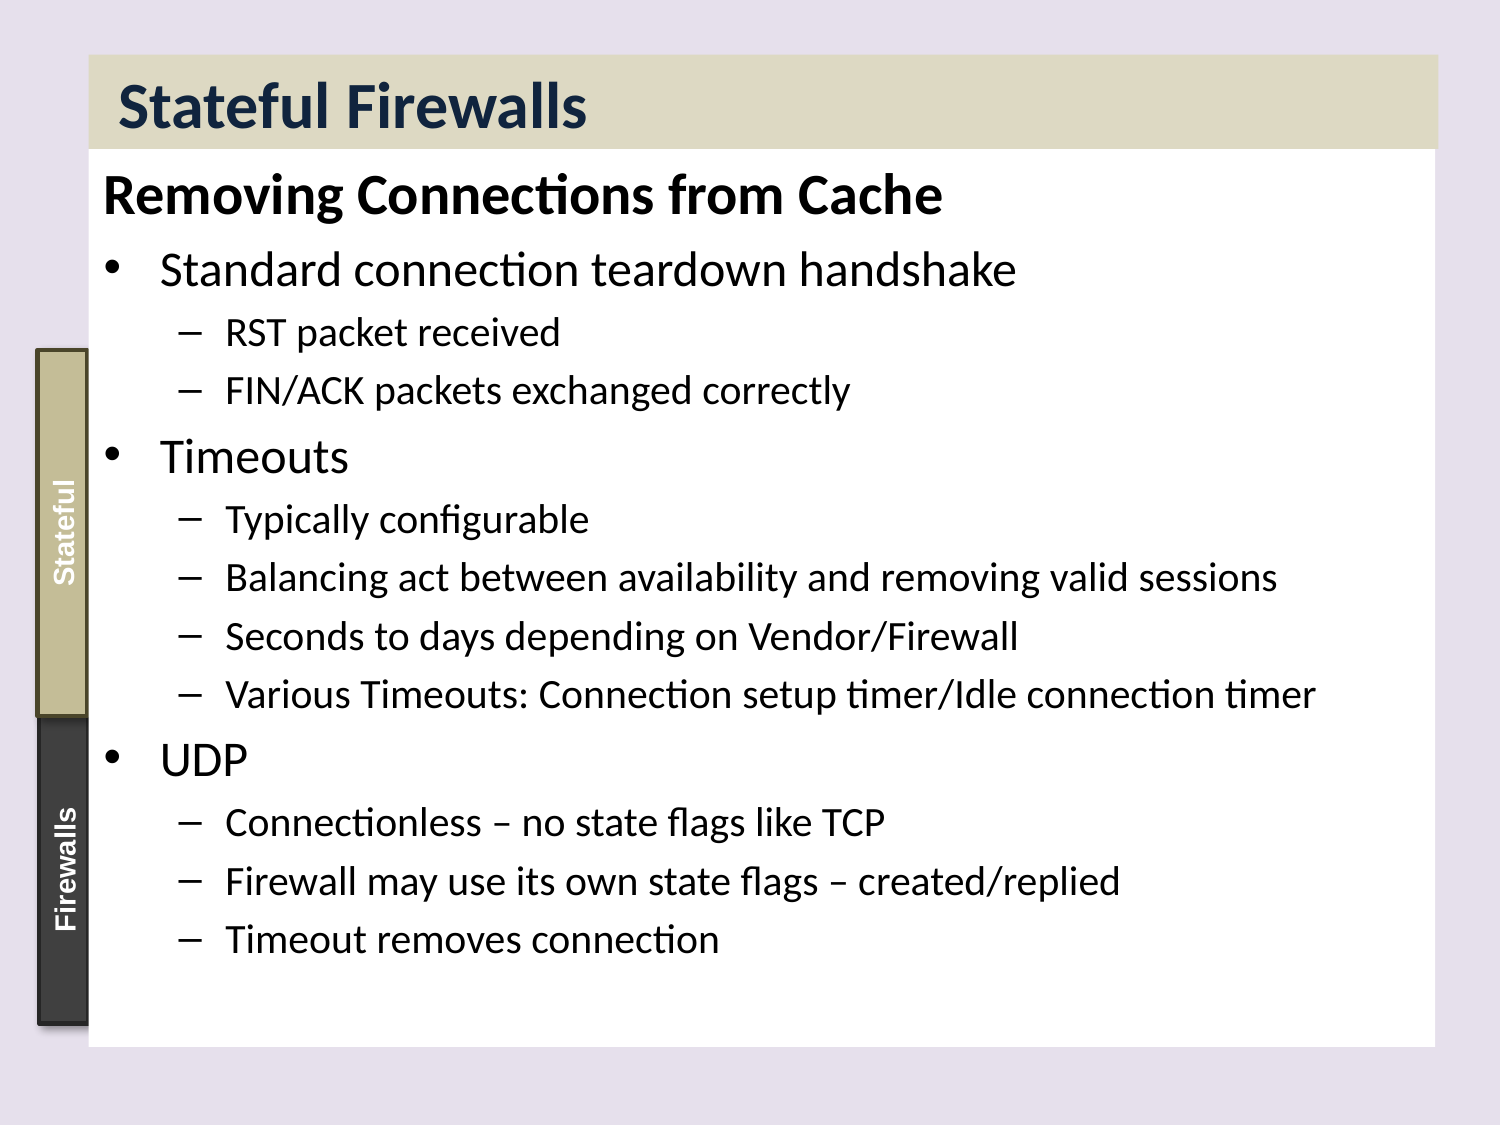

# Stateful Firewalls
Removing Connections from Cache
Standard connection teardown handshake
RST packet received
FIN/ACK packets exchanged correctly
Timeouts
Typically configurable
Balancing act between availability and removing valid sessions
Seconds to days depending on Vendor/Firewall
Various Timeouts: Connection setup timer/Idle connection timer
UDP
Connectionless – no state flags like TCP
Firewall may use its own state flags – created/replied
Timeout removes connection
Stateful
Firewalls